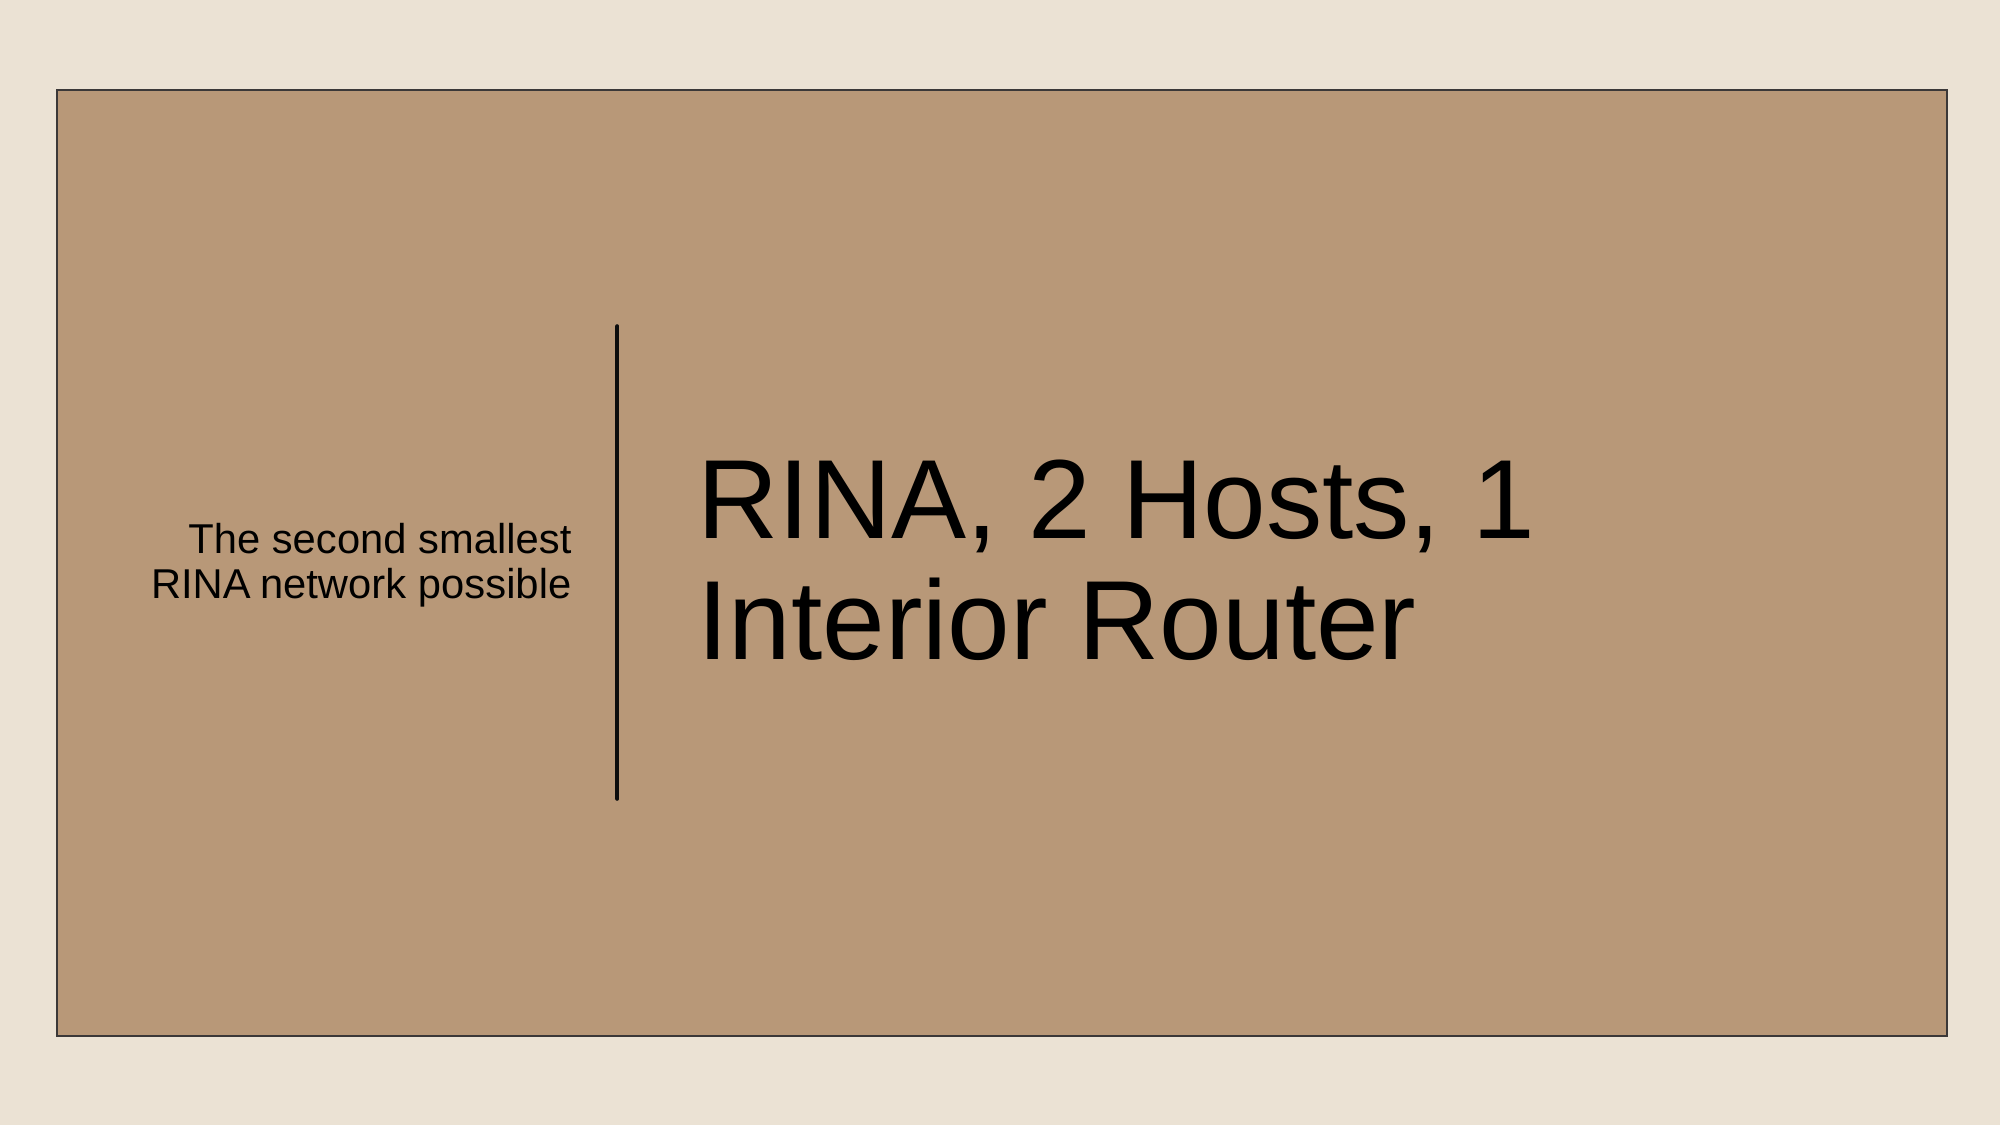

The second smallest RINA network possible
# RINA, 2 Hosts, 1 Interior Router